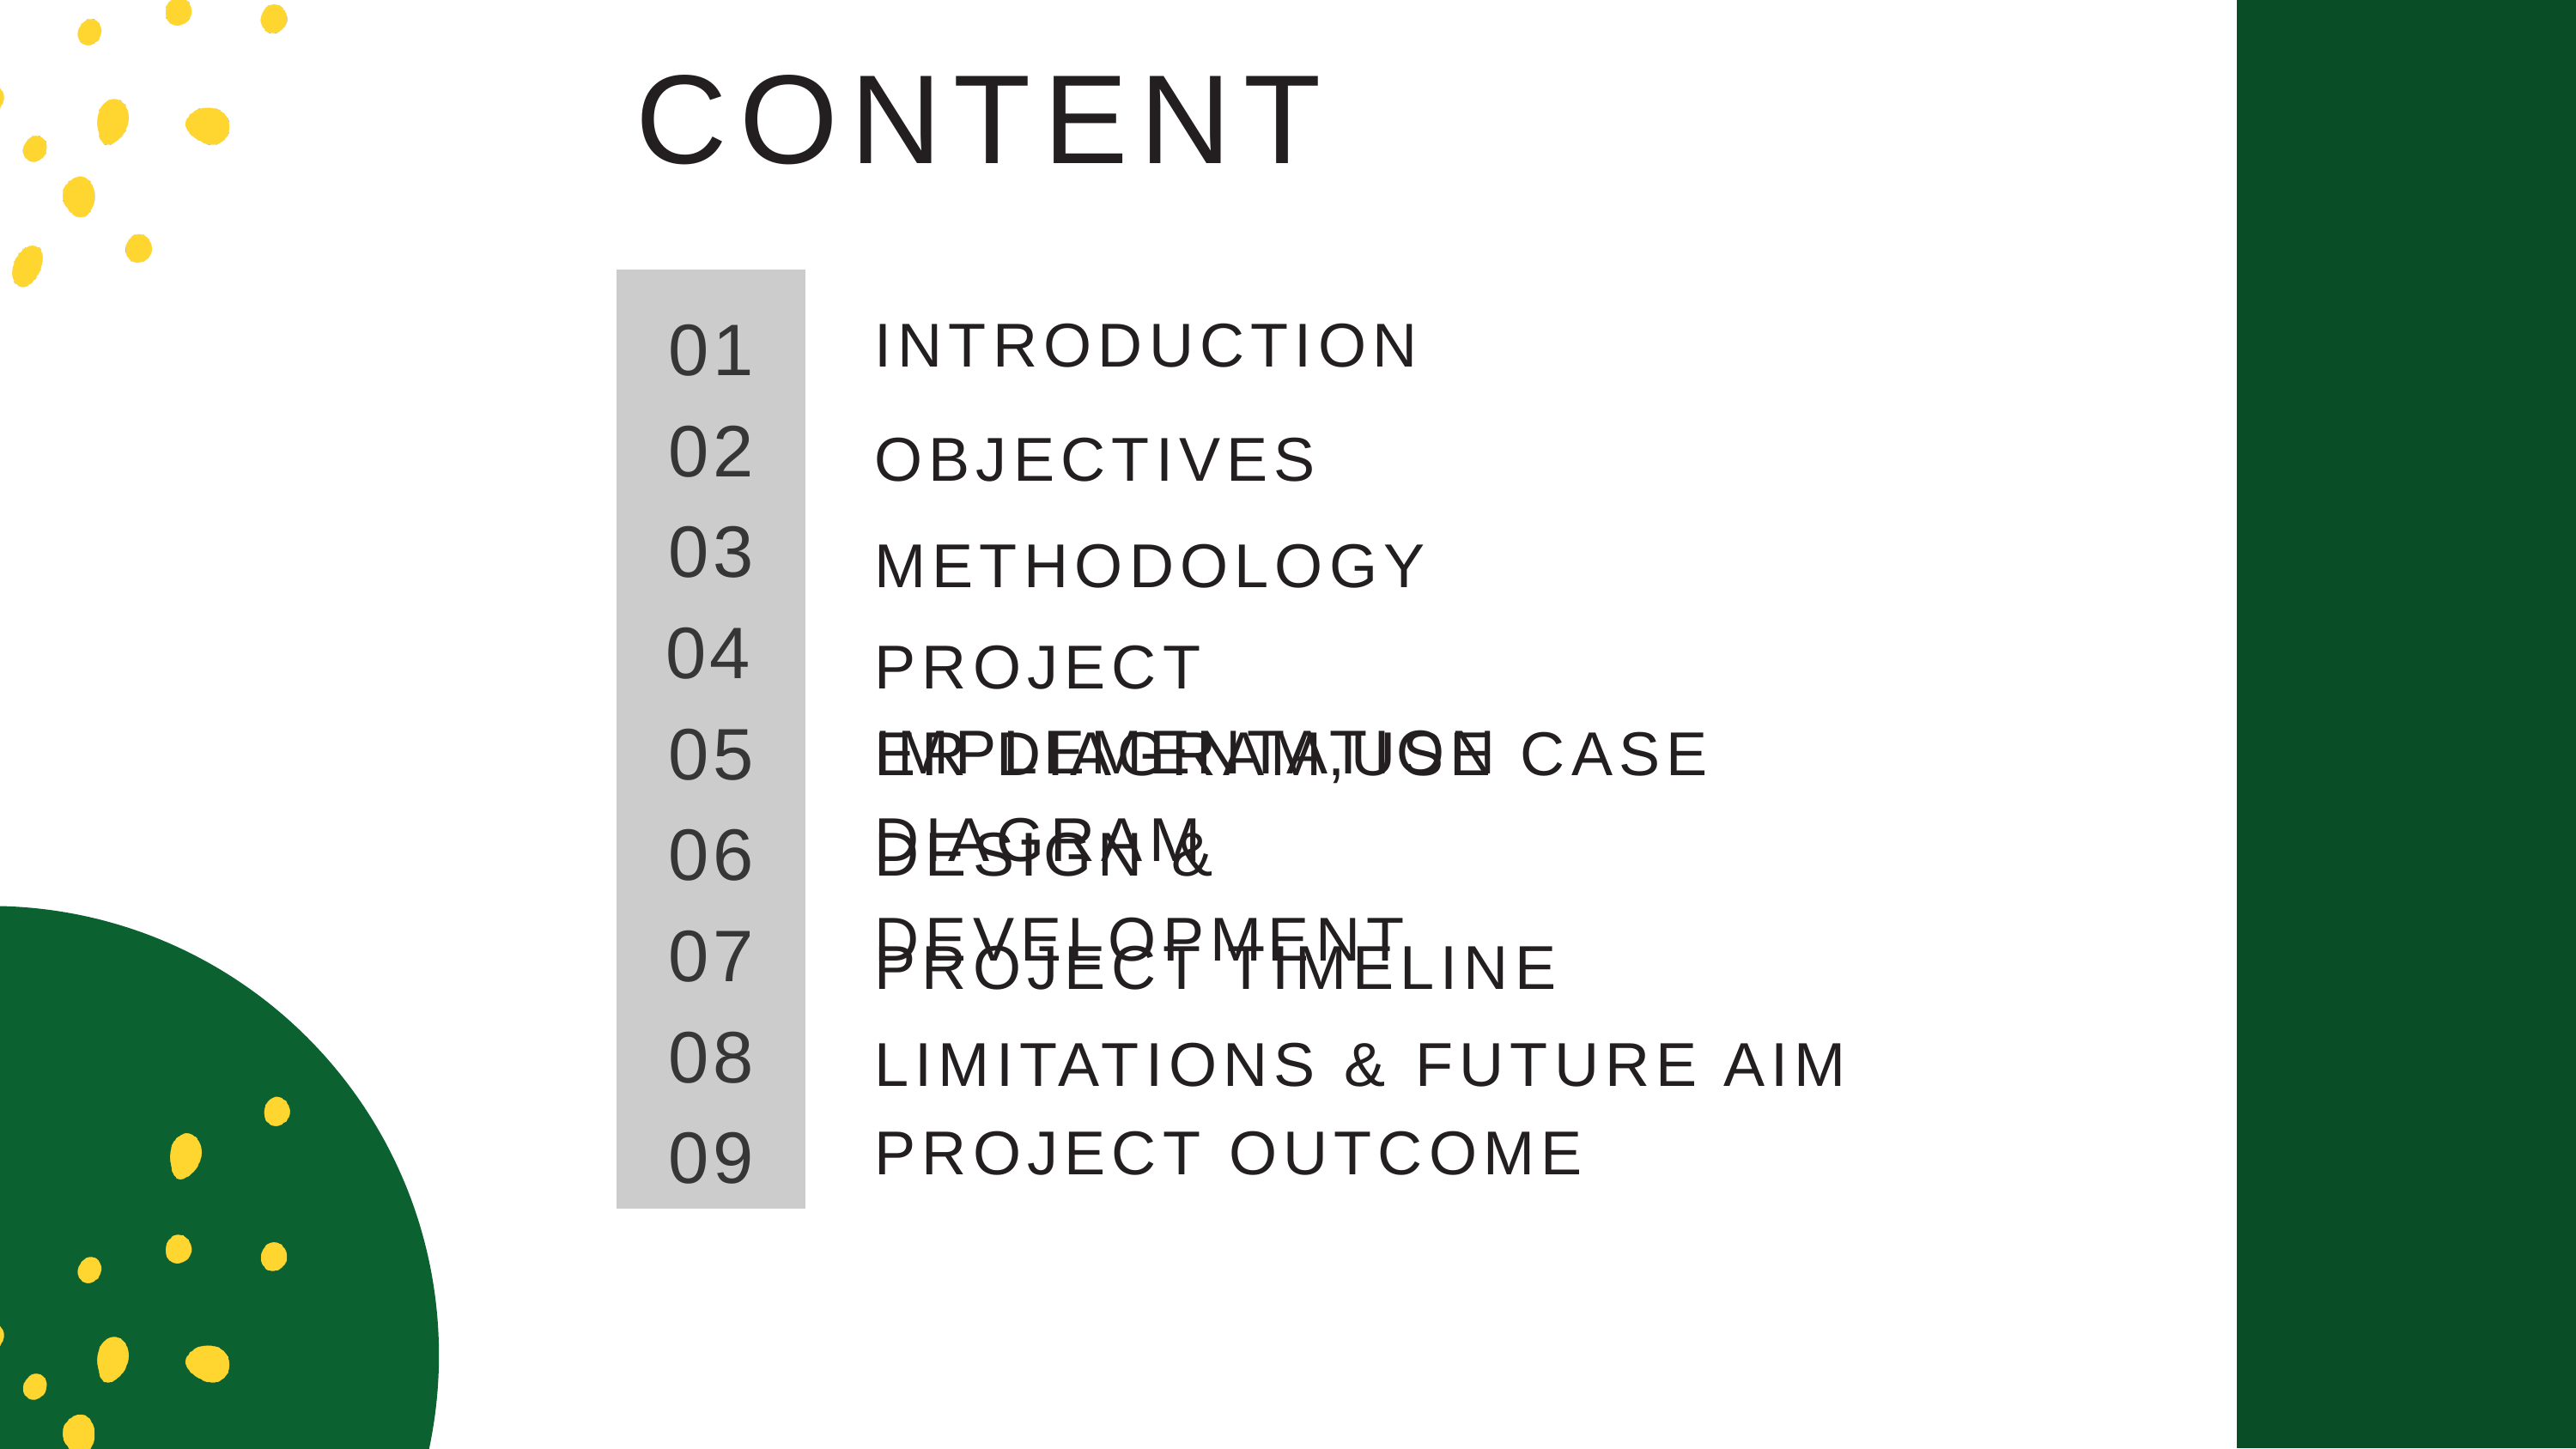

CONTENT

01
INTRODUCTION
02
OBJECTIVES
03
METHODOLOGY
04
PROJECT IMPLEMENTATION
05
ER DIAGRAM,USE CASE DIAGRAM
06
DESIGN & DEVELOPMENT
07

PROJECT TIMELINE
08
LIMITATIONS & FUTURE AIM

09
PROJECT OUTCOME